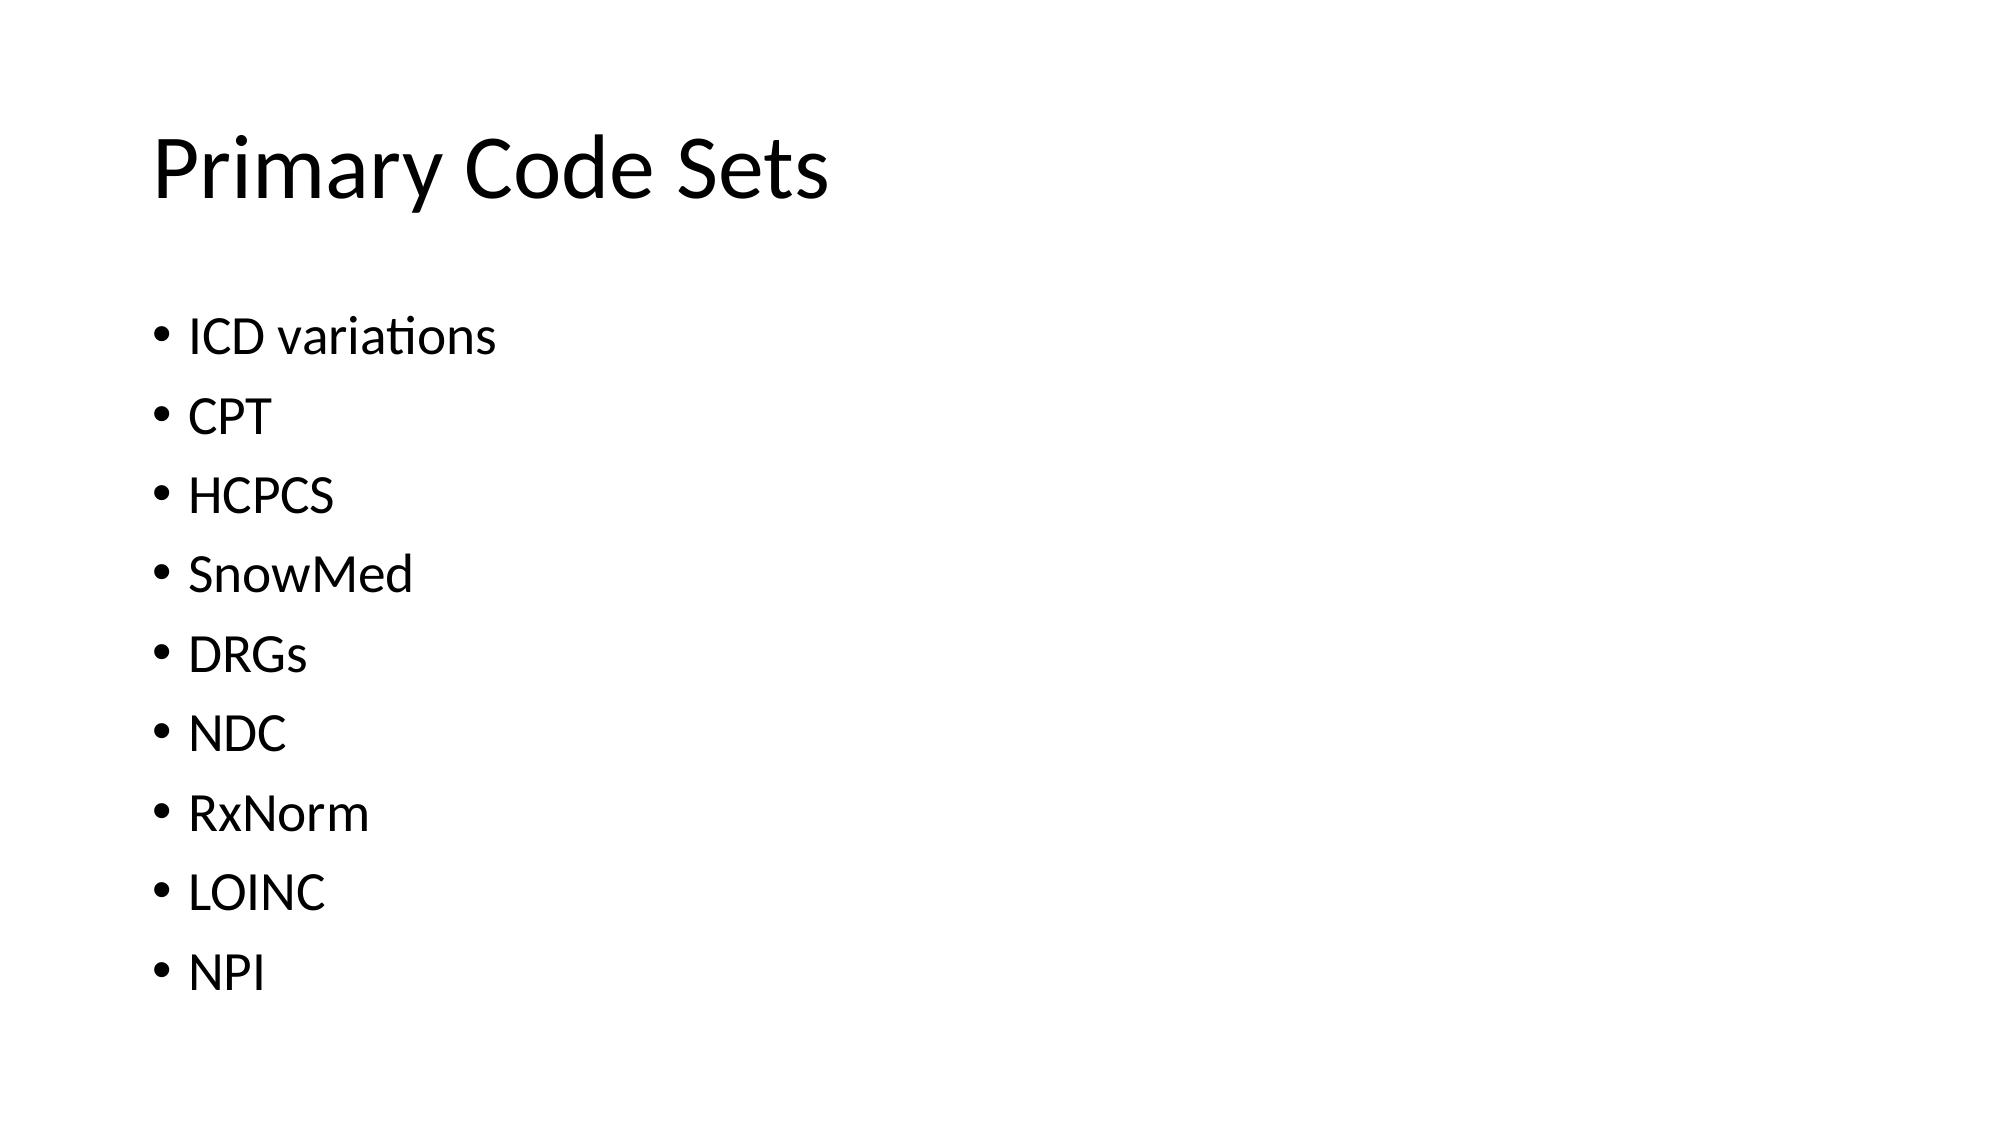

# Primary Code Sets
ICD variations
CPT
HCPCS
SnowMed
DRGs
NDC
RxNorm
LOINC
NPI